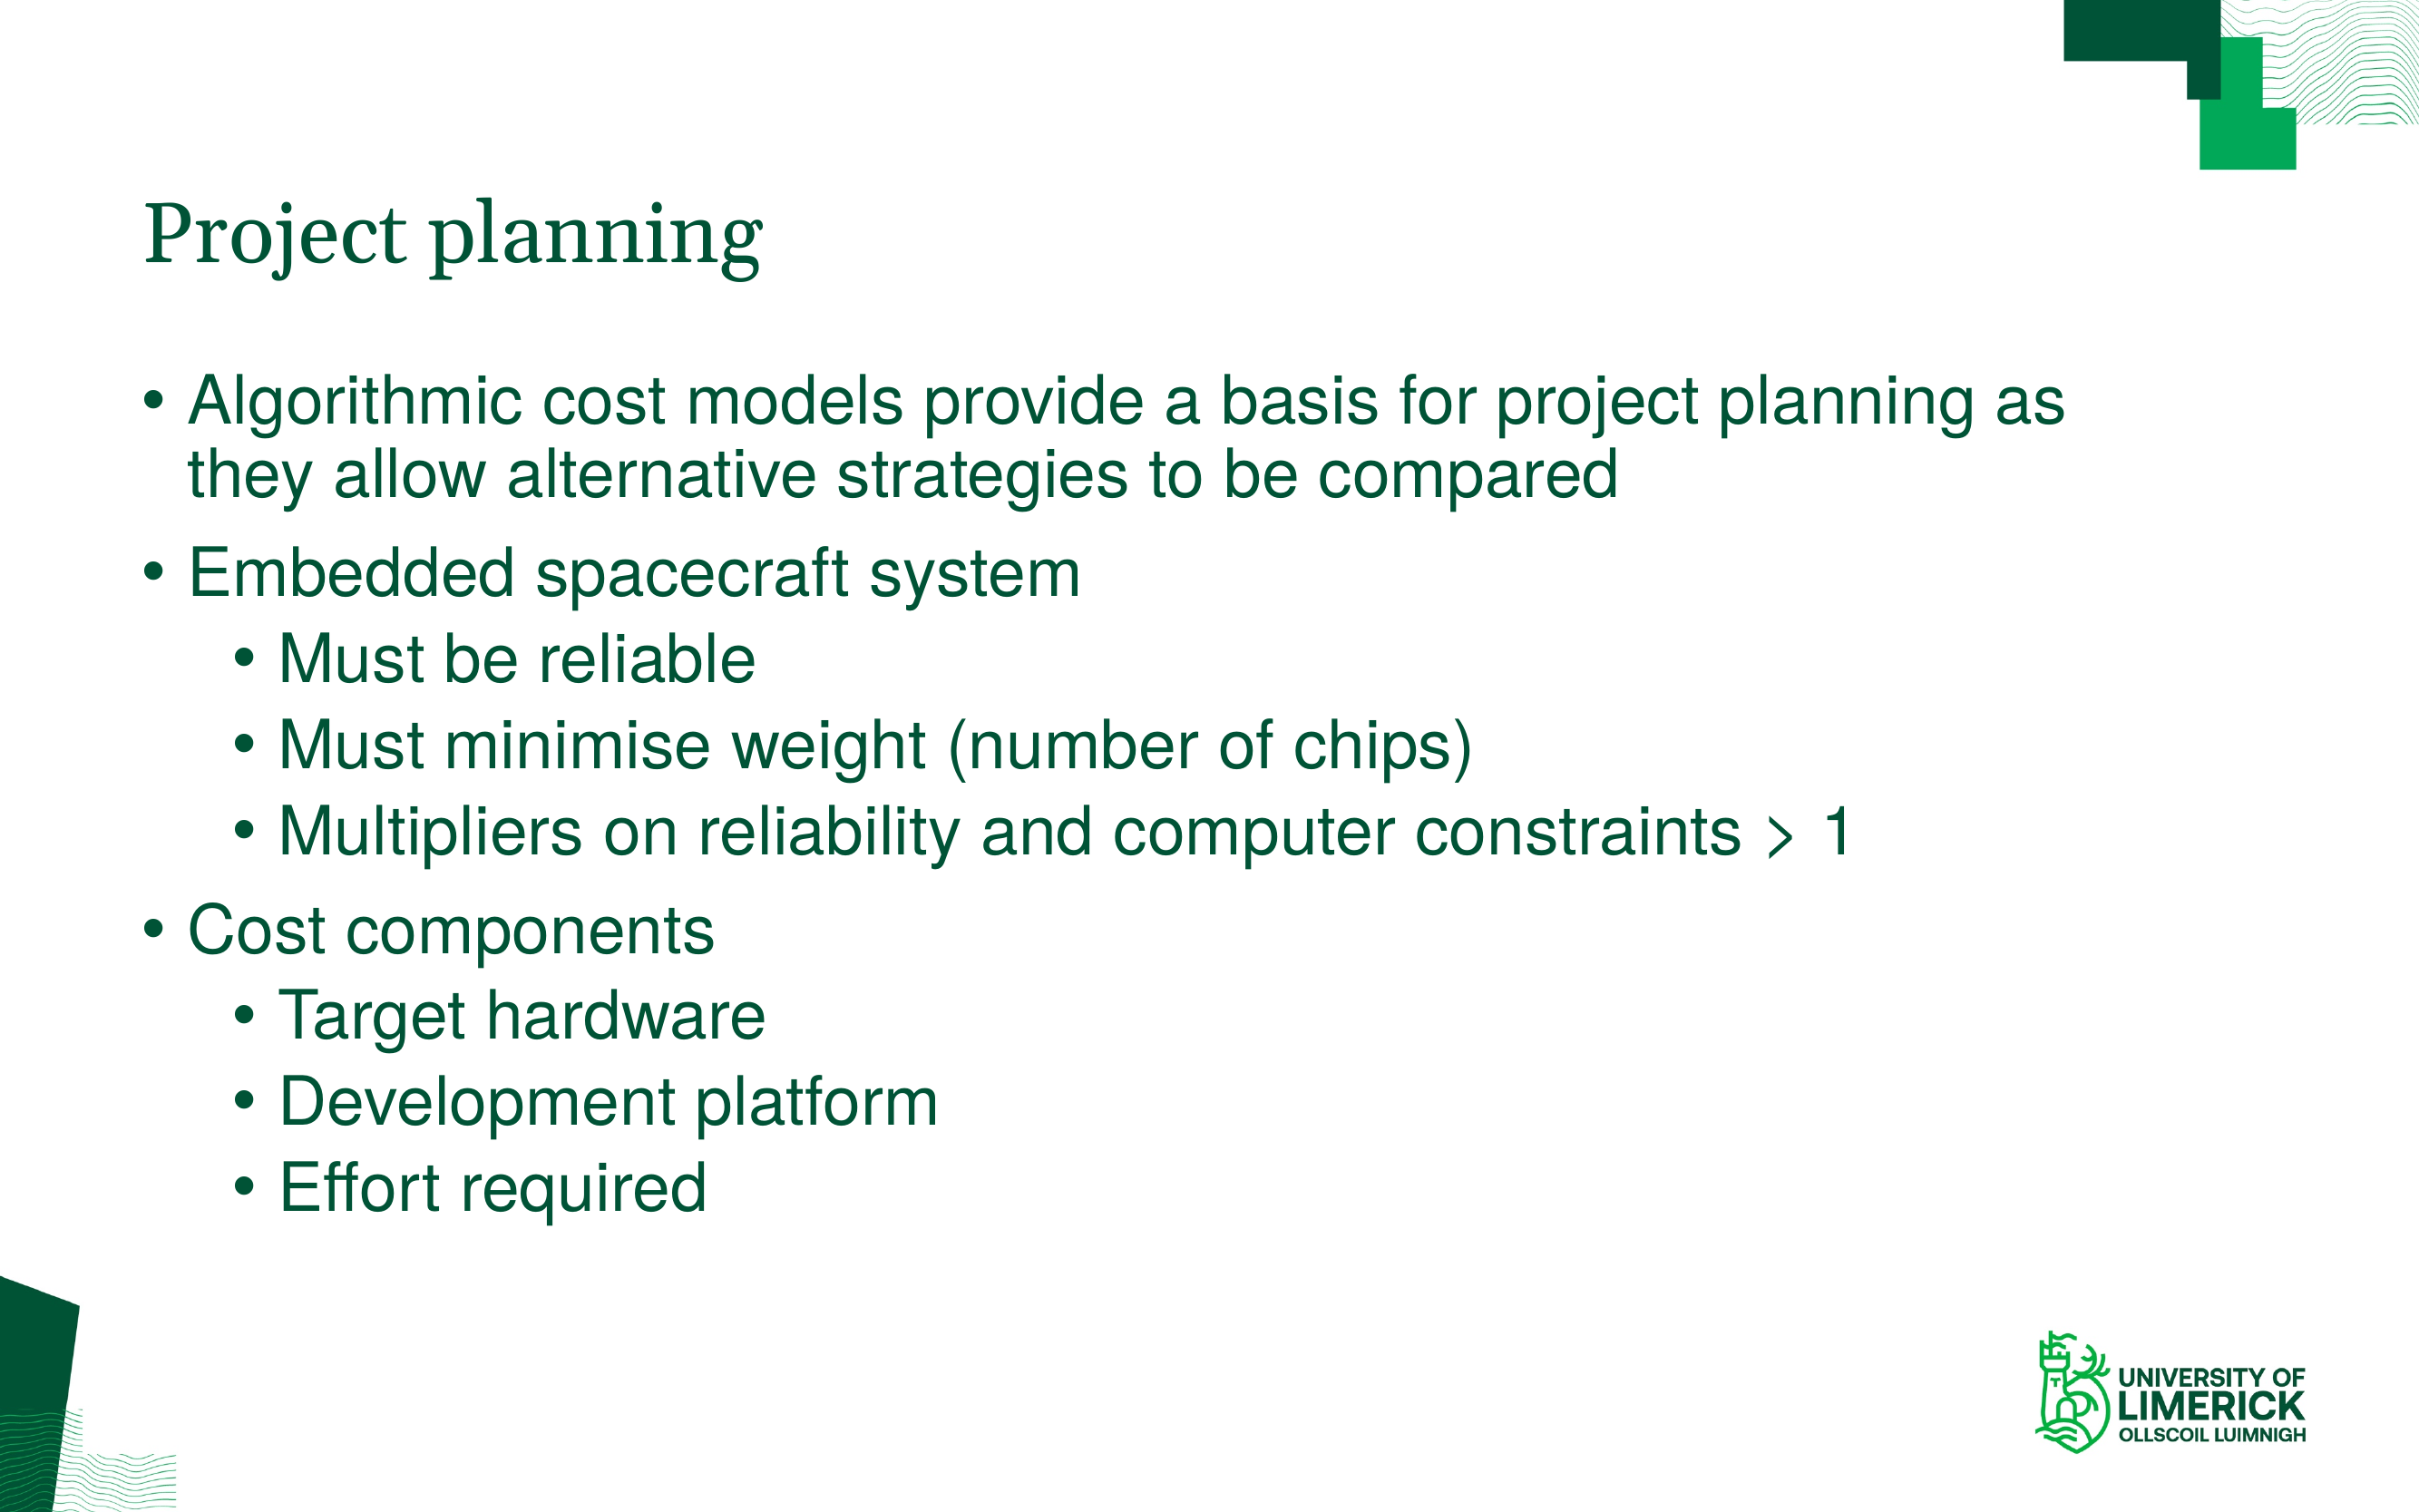

# Project planning
Algorithmic cost models provide a basis for project planning as they allow alternative strategies to be compared
Embedded spacecraft system
Must be reliable
Must minimise weight (number of chips)
Multipliers on reliability and computer constraints > 1
Cost components
Target hardware
Development platform
Effort required